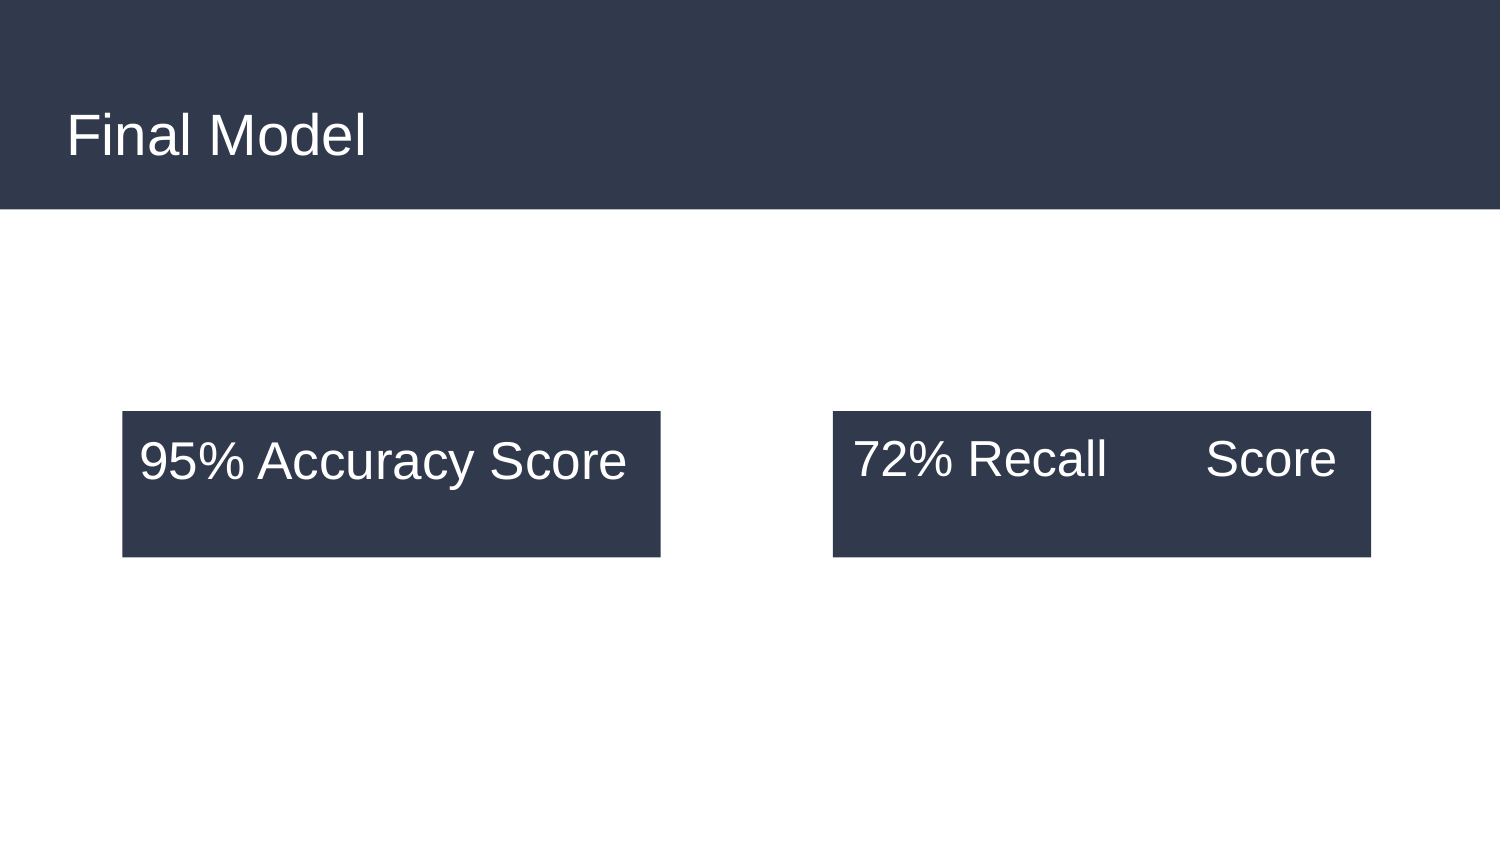

# Final Model
95% Accuracy Score
72% Recall       Score